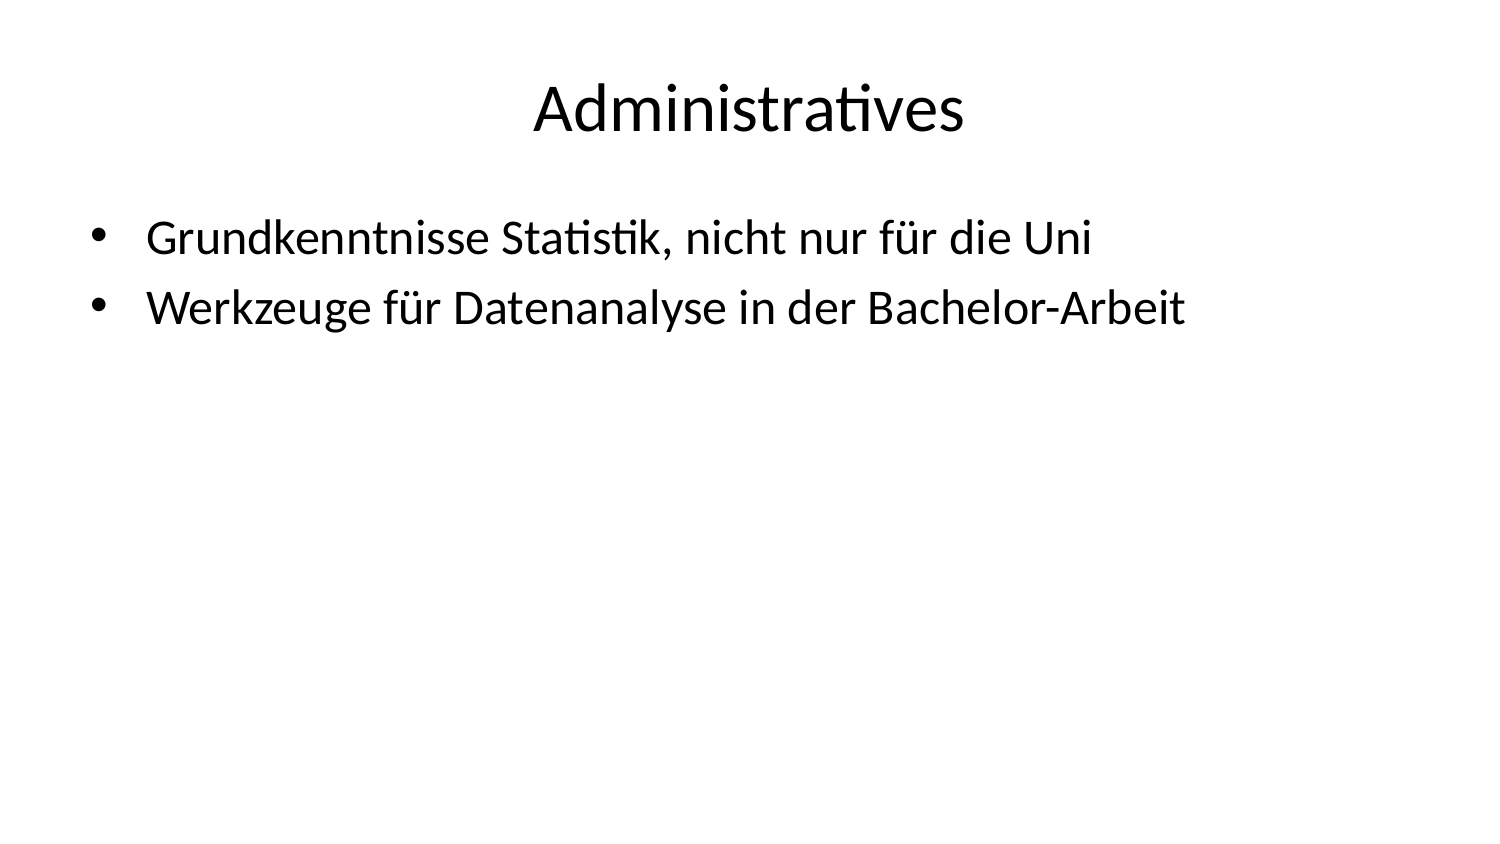

# Administratives
Grundkenntnisse Statistik, nicht nur für die Uni
Werkzeuge für Datenanalyse in der Bachelor-Arbeit